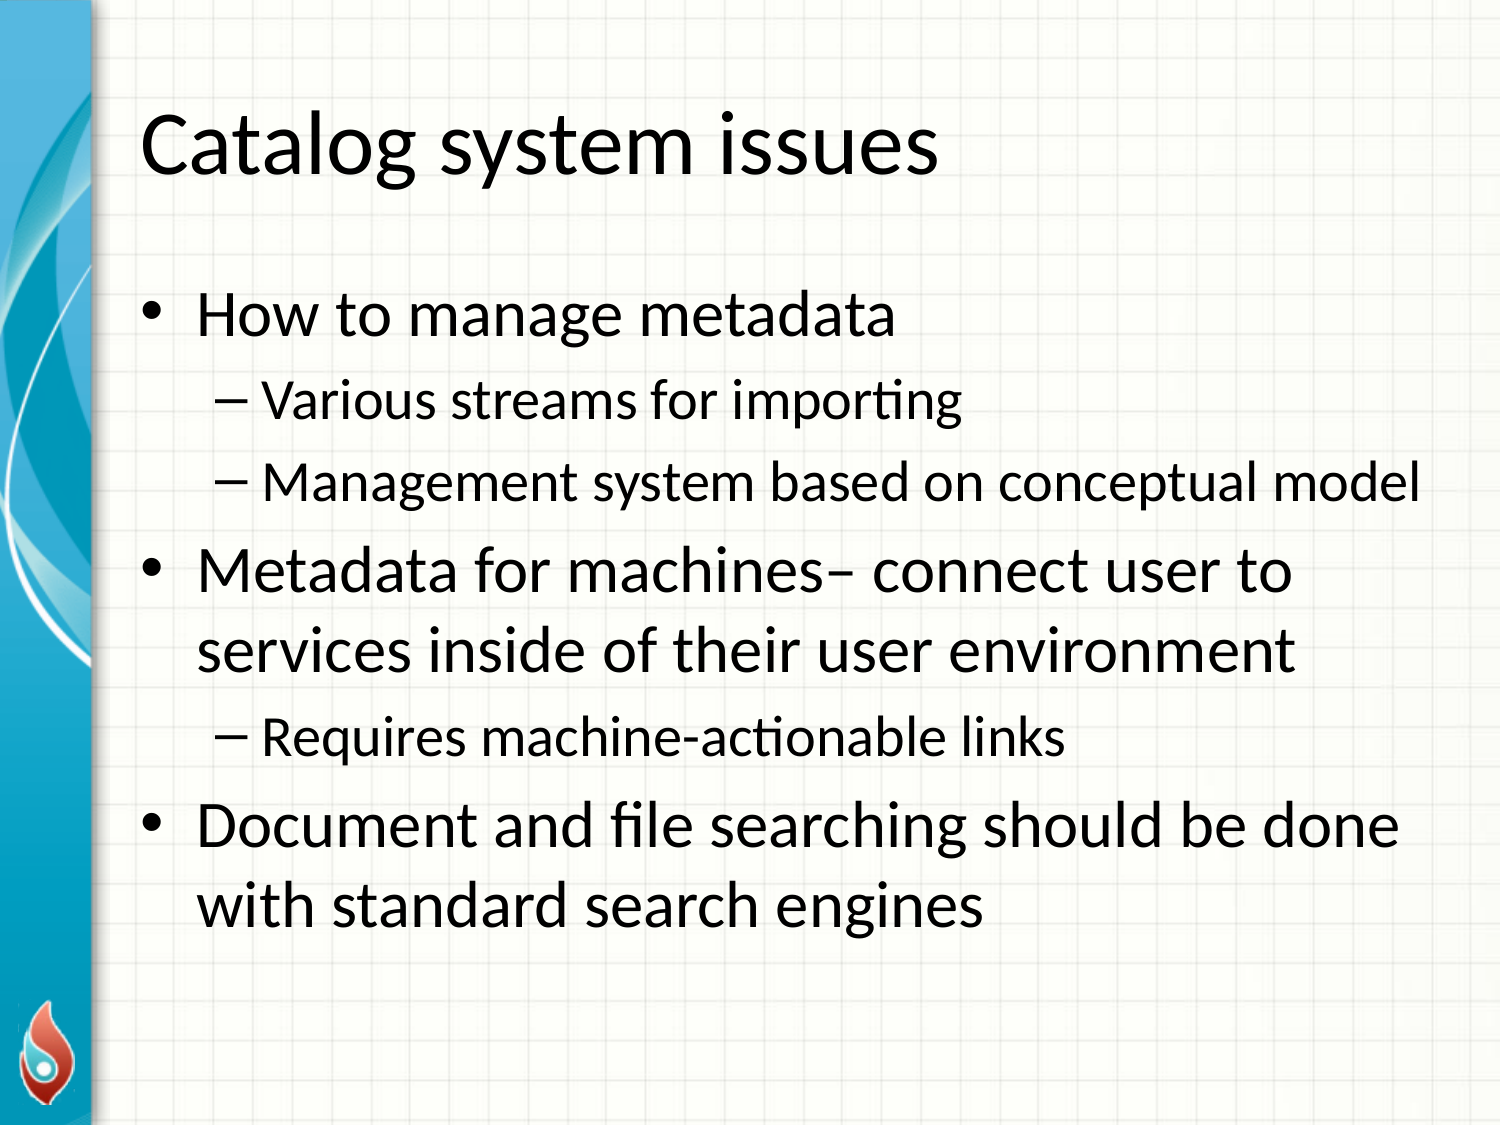

# Catalog system issues
How to manage metadata
Various streams for importing
Management system based on conceptual model
Metadata for machines– connect user to services inside of their user environment
Requires machine-actionable links
Document and file searching should be done with standard search engines